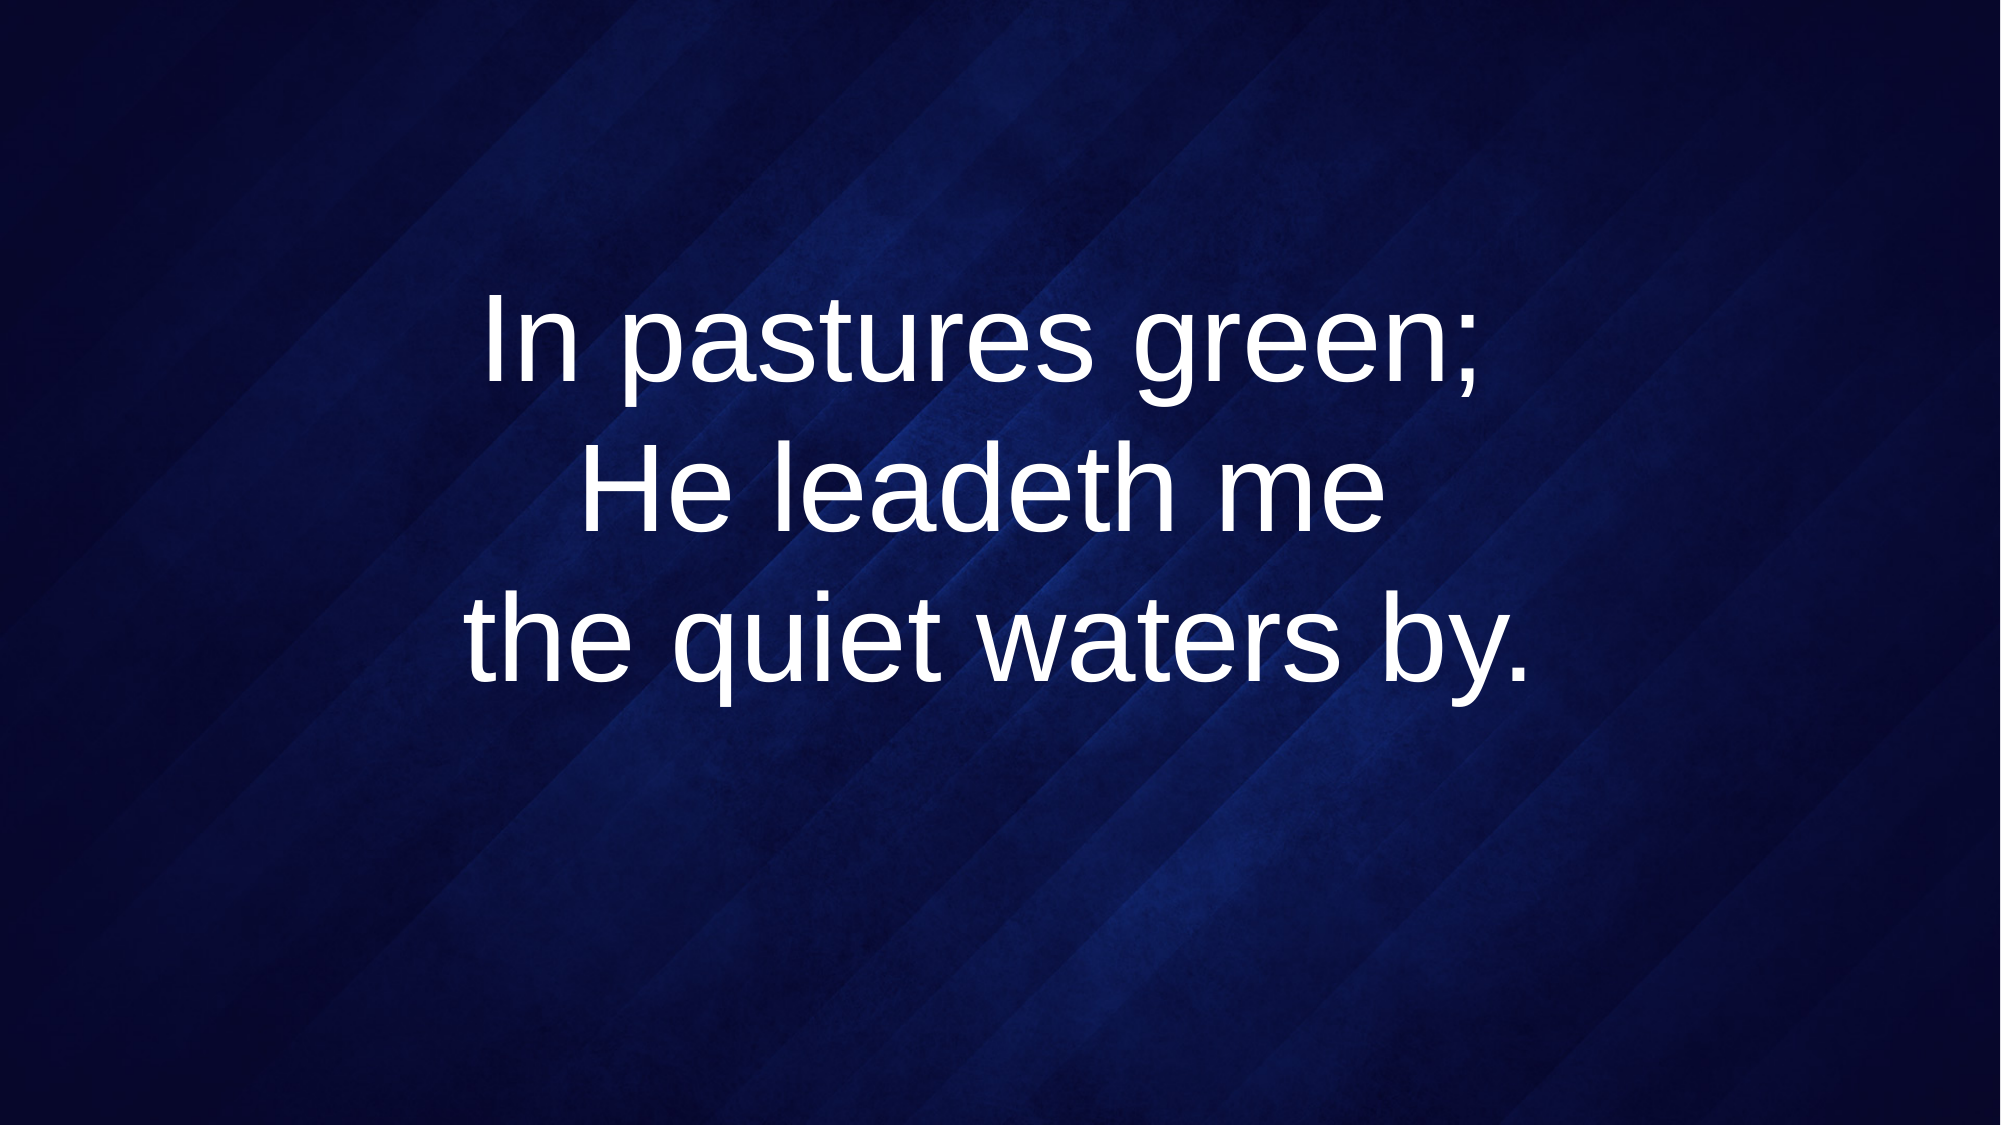

# In pastures green; He leadeth me the quiet waters by.